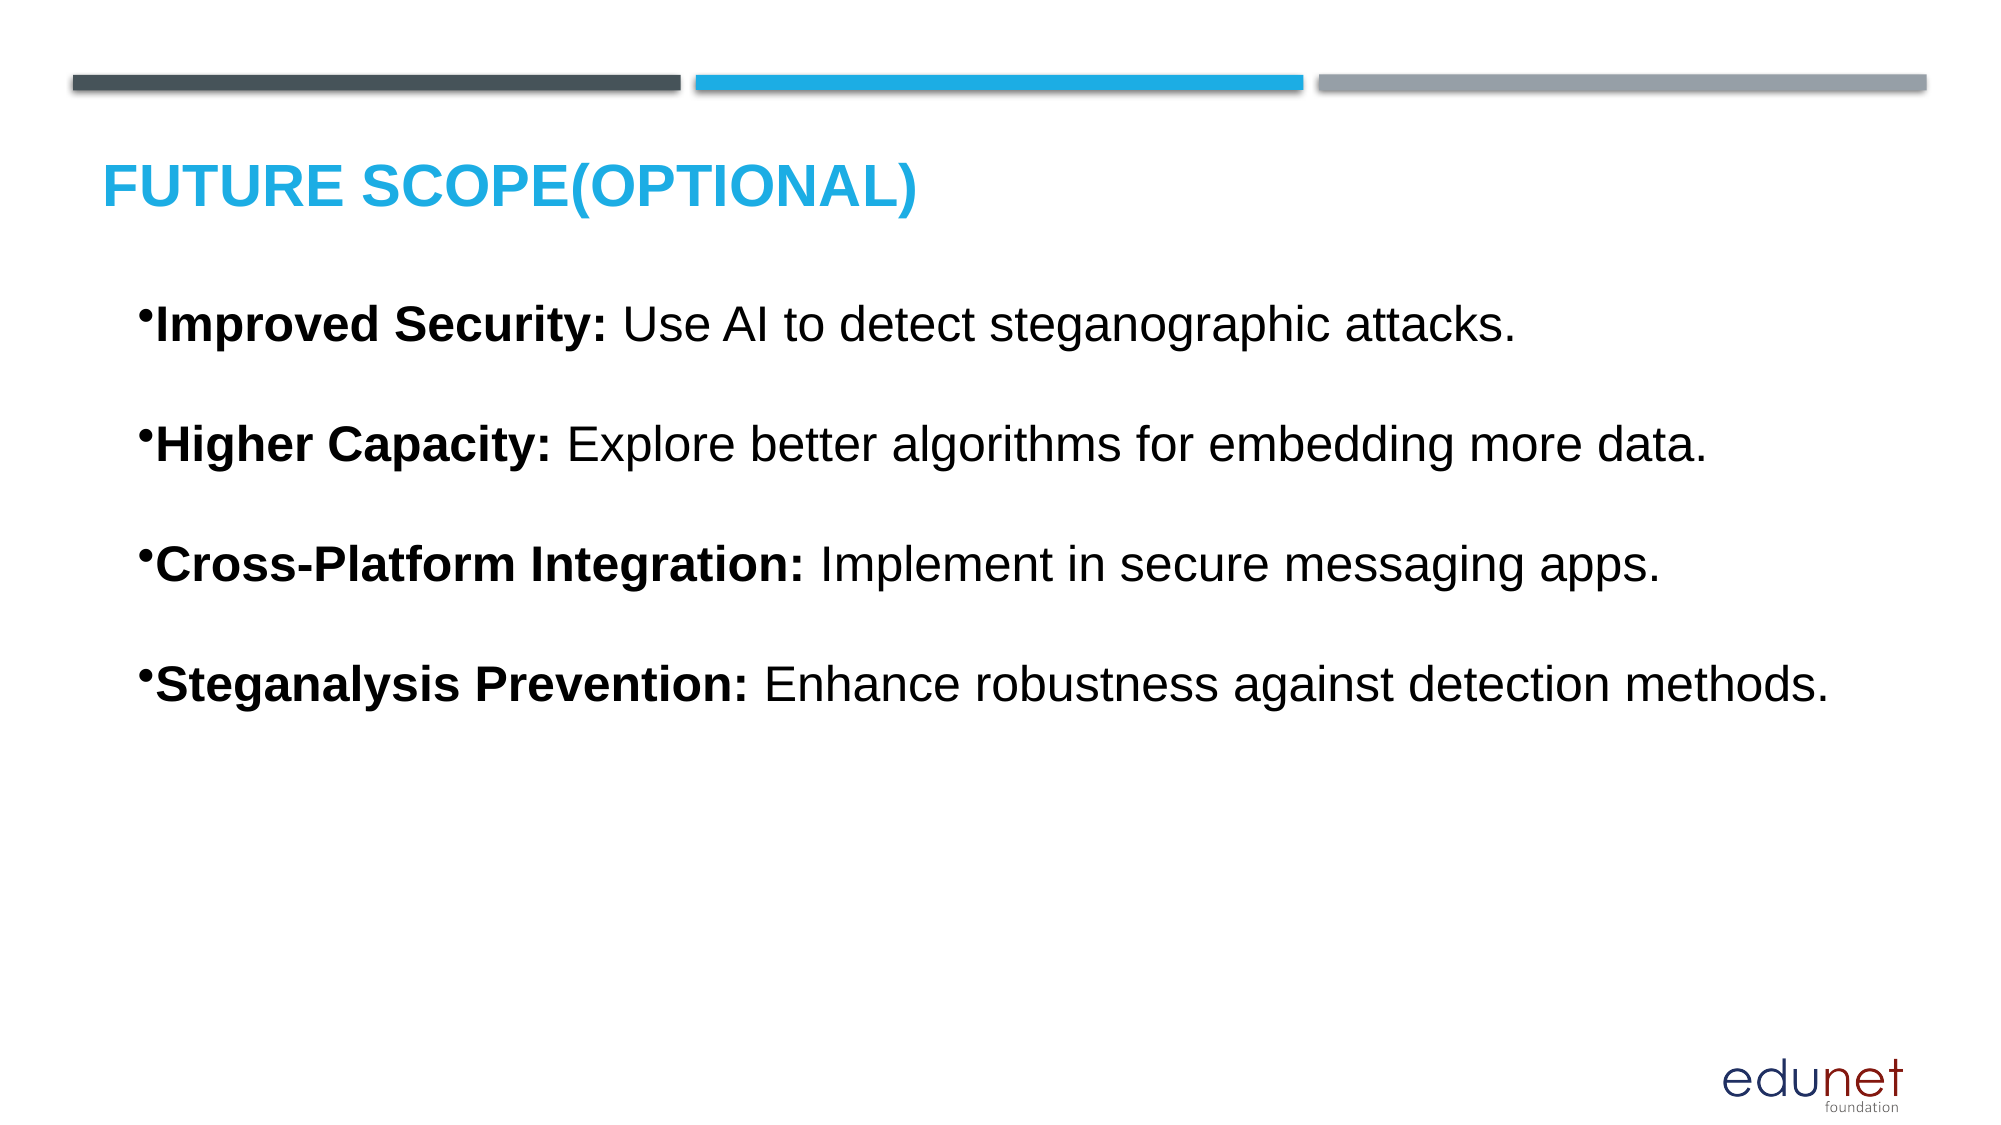

Future scope(optional)
Improved Security: Use AI to detect steganographic attacks.

Higher Capacity: Explore better algorithms for embedding more data.

Cross-Platform Integration: Implement in secure messaging apps.

Steganalysis Prevention: Enhance robustness against detection methods.